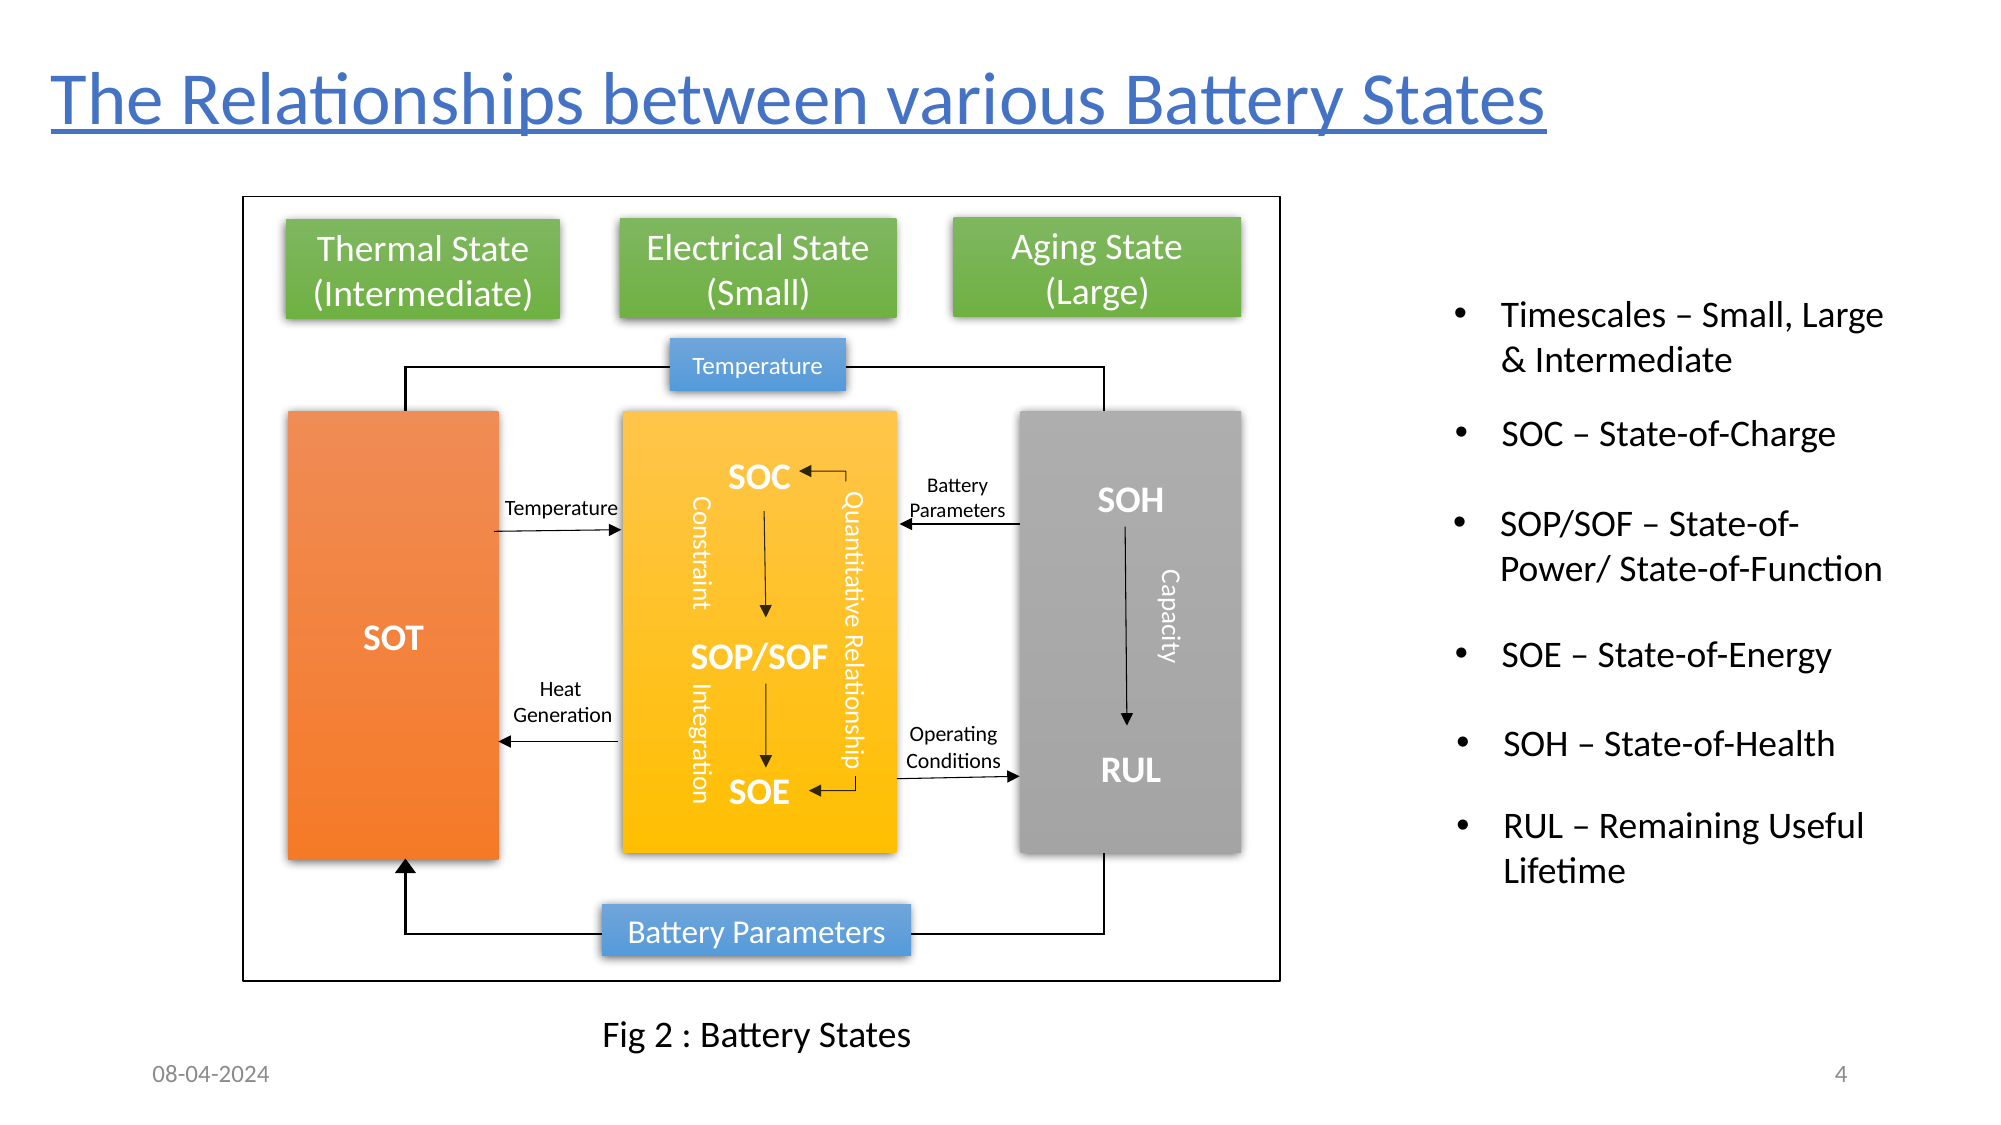

The Relationships between various Battery States

Aging State
(Large)
Electrical State
(Small)
Thermal State
(Intermediate)
Temperature

SOT
SOC

SOP/SOF

SOE
SOH

RUL
Battery Parameters
Temperature
Constraint
Capacity
Quantitative Relationship
Heat
 Generation
Integration
Operating Conditions

Battery Parameters
Timescales – Small, Large & Intermediate
SOC – State-of-Charge
SOP/SOF – State-of-Power/ State-of-Function
SOE – State-of-Energy
SOH – State-of-Health
RUL – Remaining Useful Lifetime
Fig 2 : Battery States
08-04-2024
4